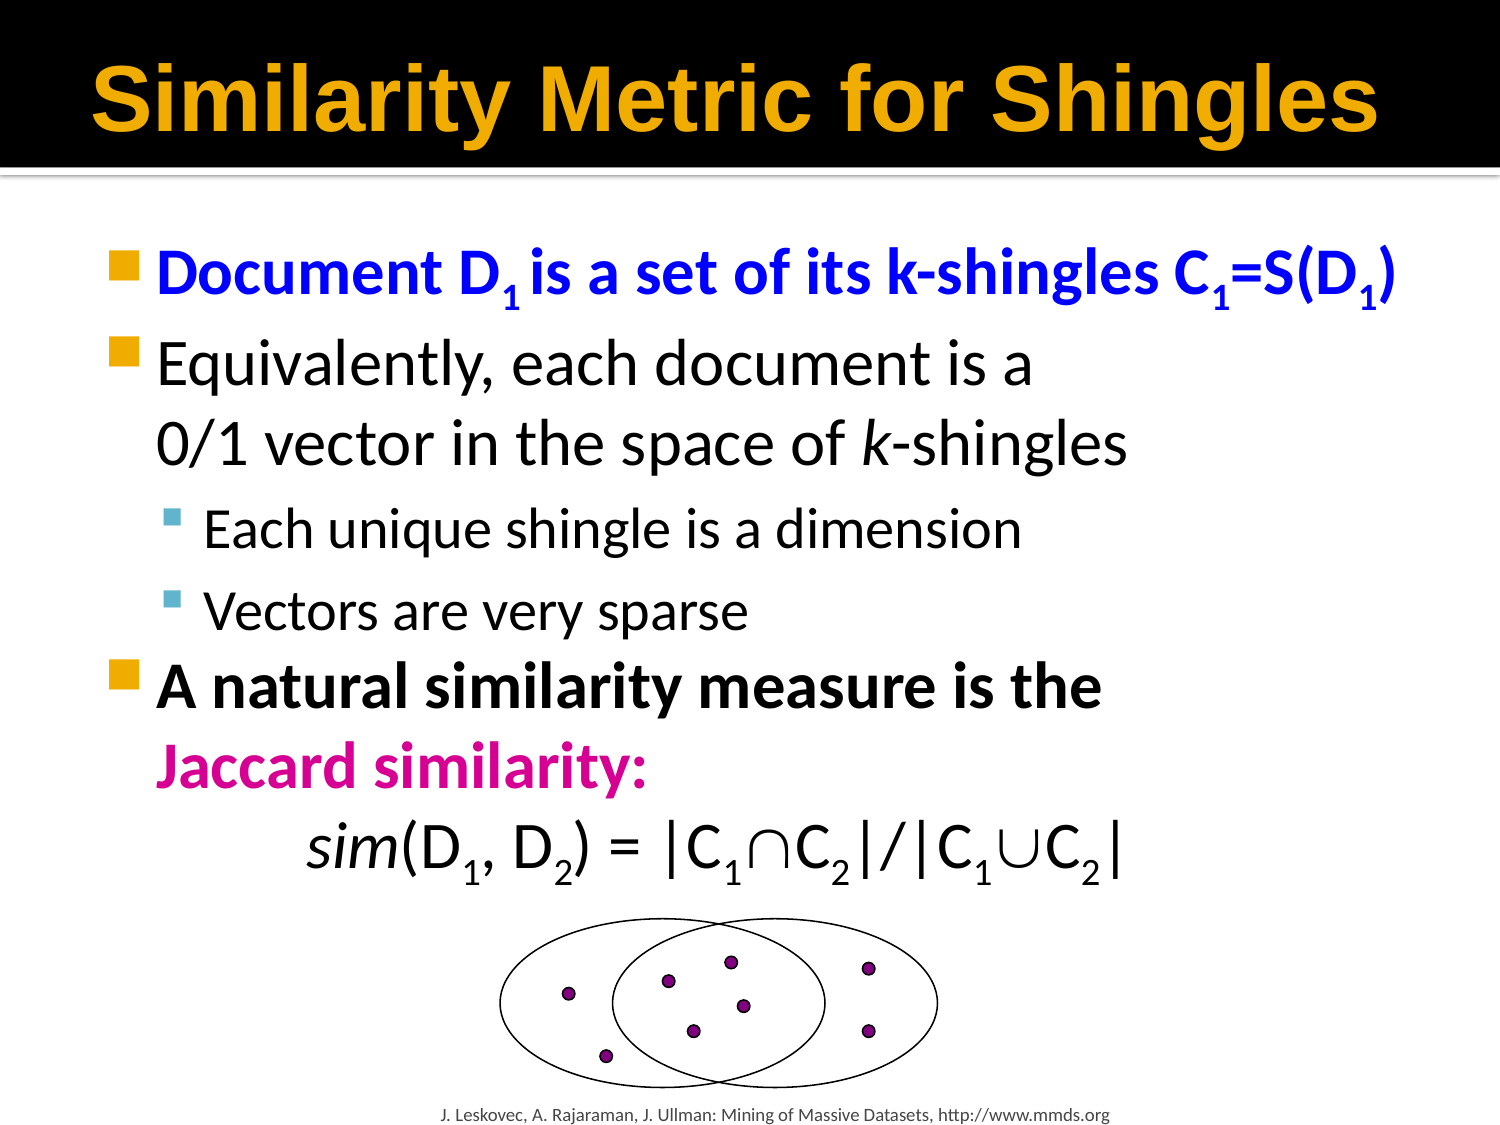

# Similarity Metric for Shingles
Document D1 is a set of its k-shingles C1=S(D1)
Equivalently, each document is a
0/1 vector in the space of k-shingles
Each unique shingle is a dimension
Vectors are very sparse
A natural similarity measure is the
Jaccard similarity:
		sim(D1, D2) = |C1∩C2|/|C1∪C2|

J. Leskovec, A. Rajaraman, J. Ullman: Mining of Massive Datasets, http://www.mmds.org
16